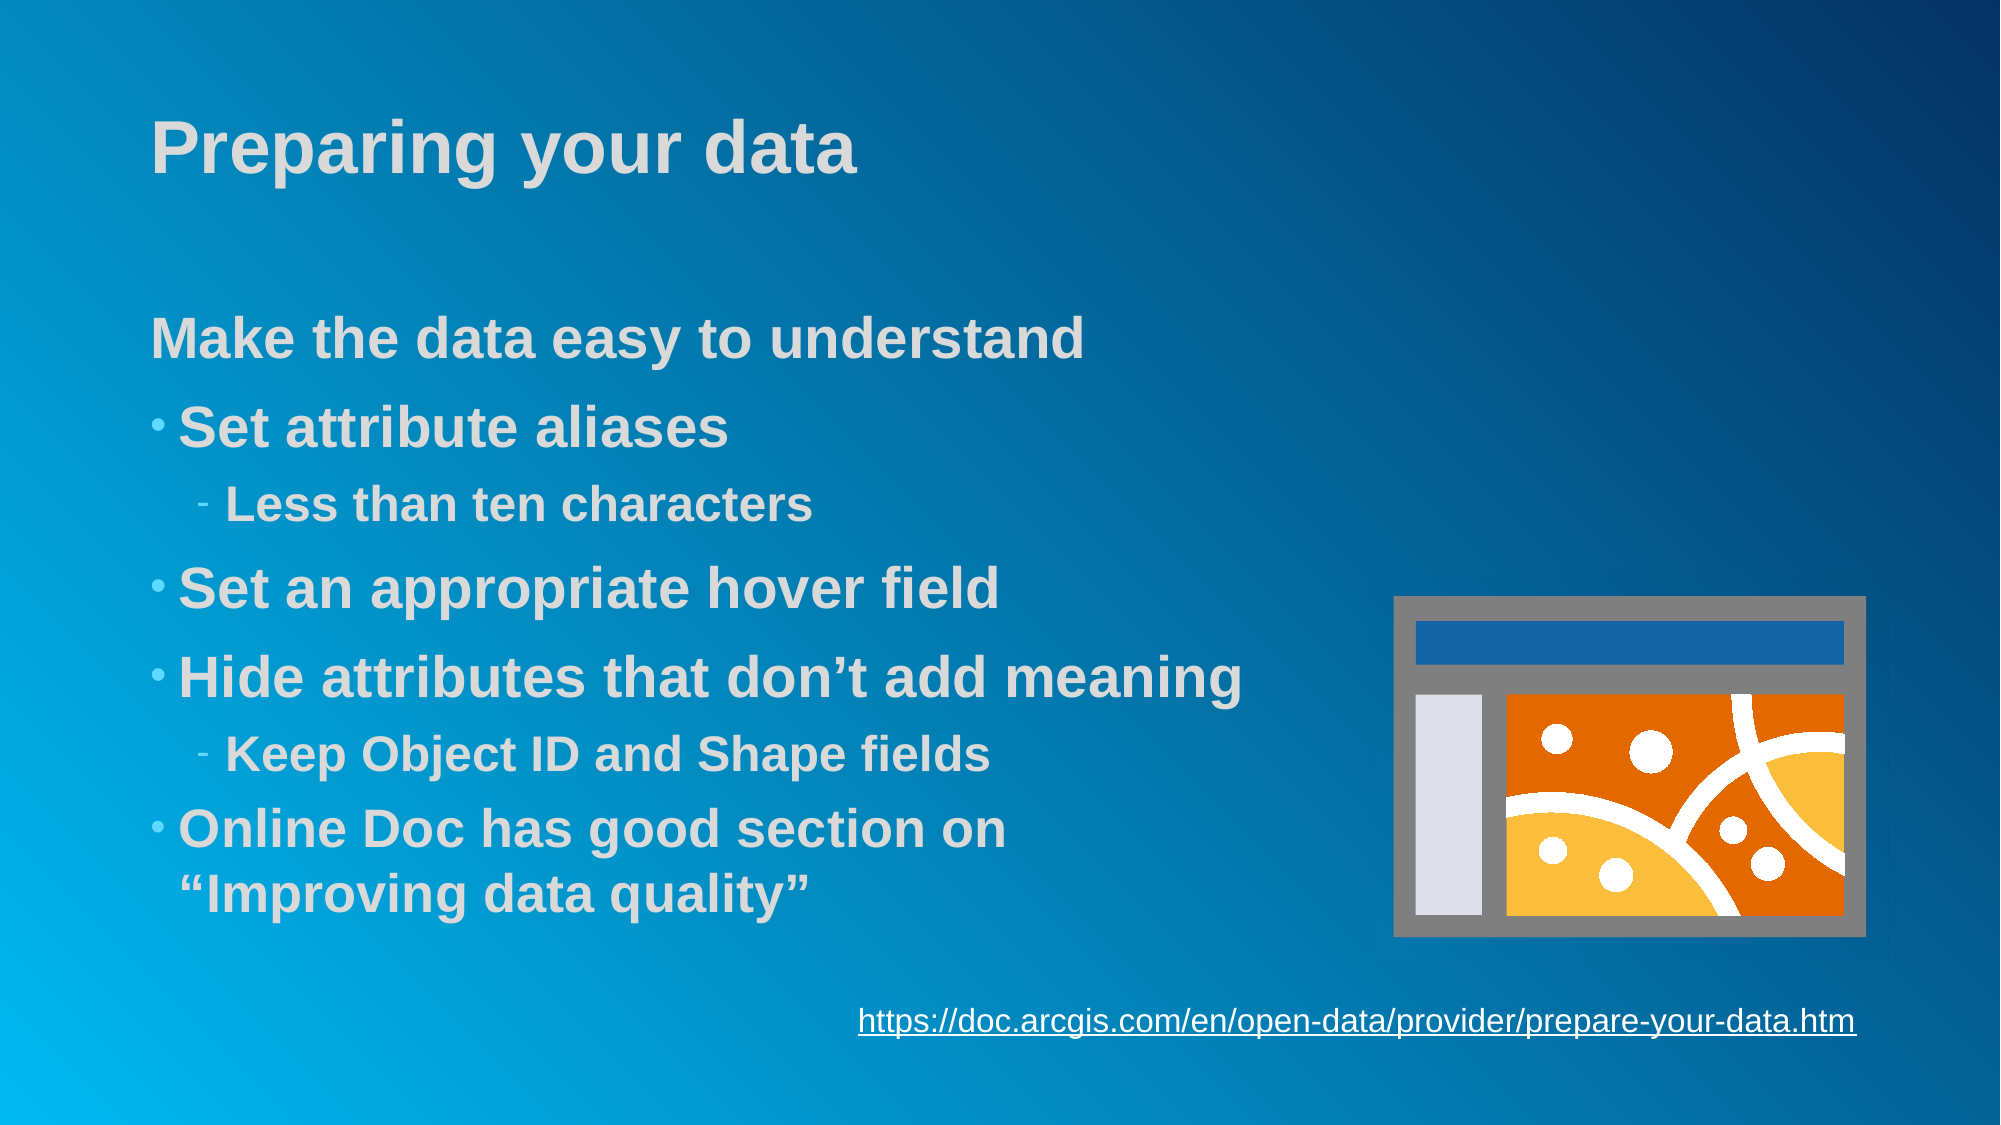

# Preparing your data
Make the data easy to understand
Set attribute aliases
Less than ten characters
Set an appropriate hover field
Hide attributes that don’t add meaning
Keep Object ID and Shape fields
Online Doc has good section on
“Improving data quality”

https://doc.arcgis.com/en/open-data/provider/prepare-your-data.htm